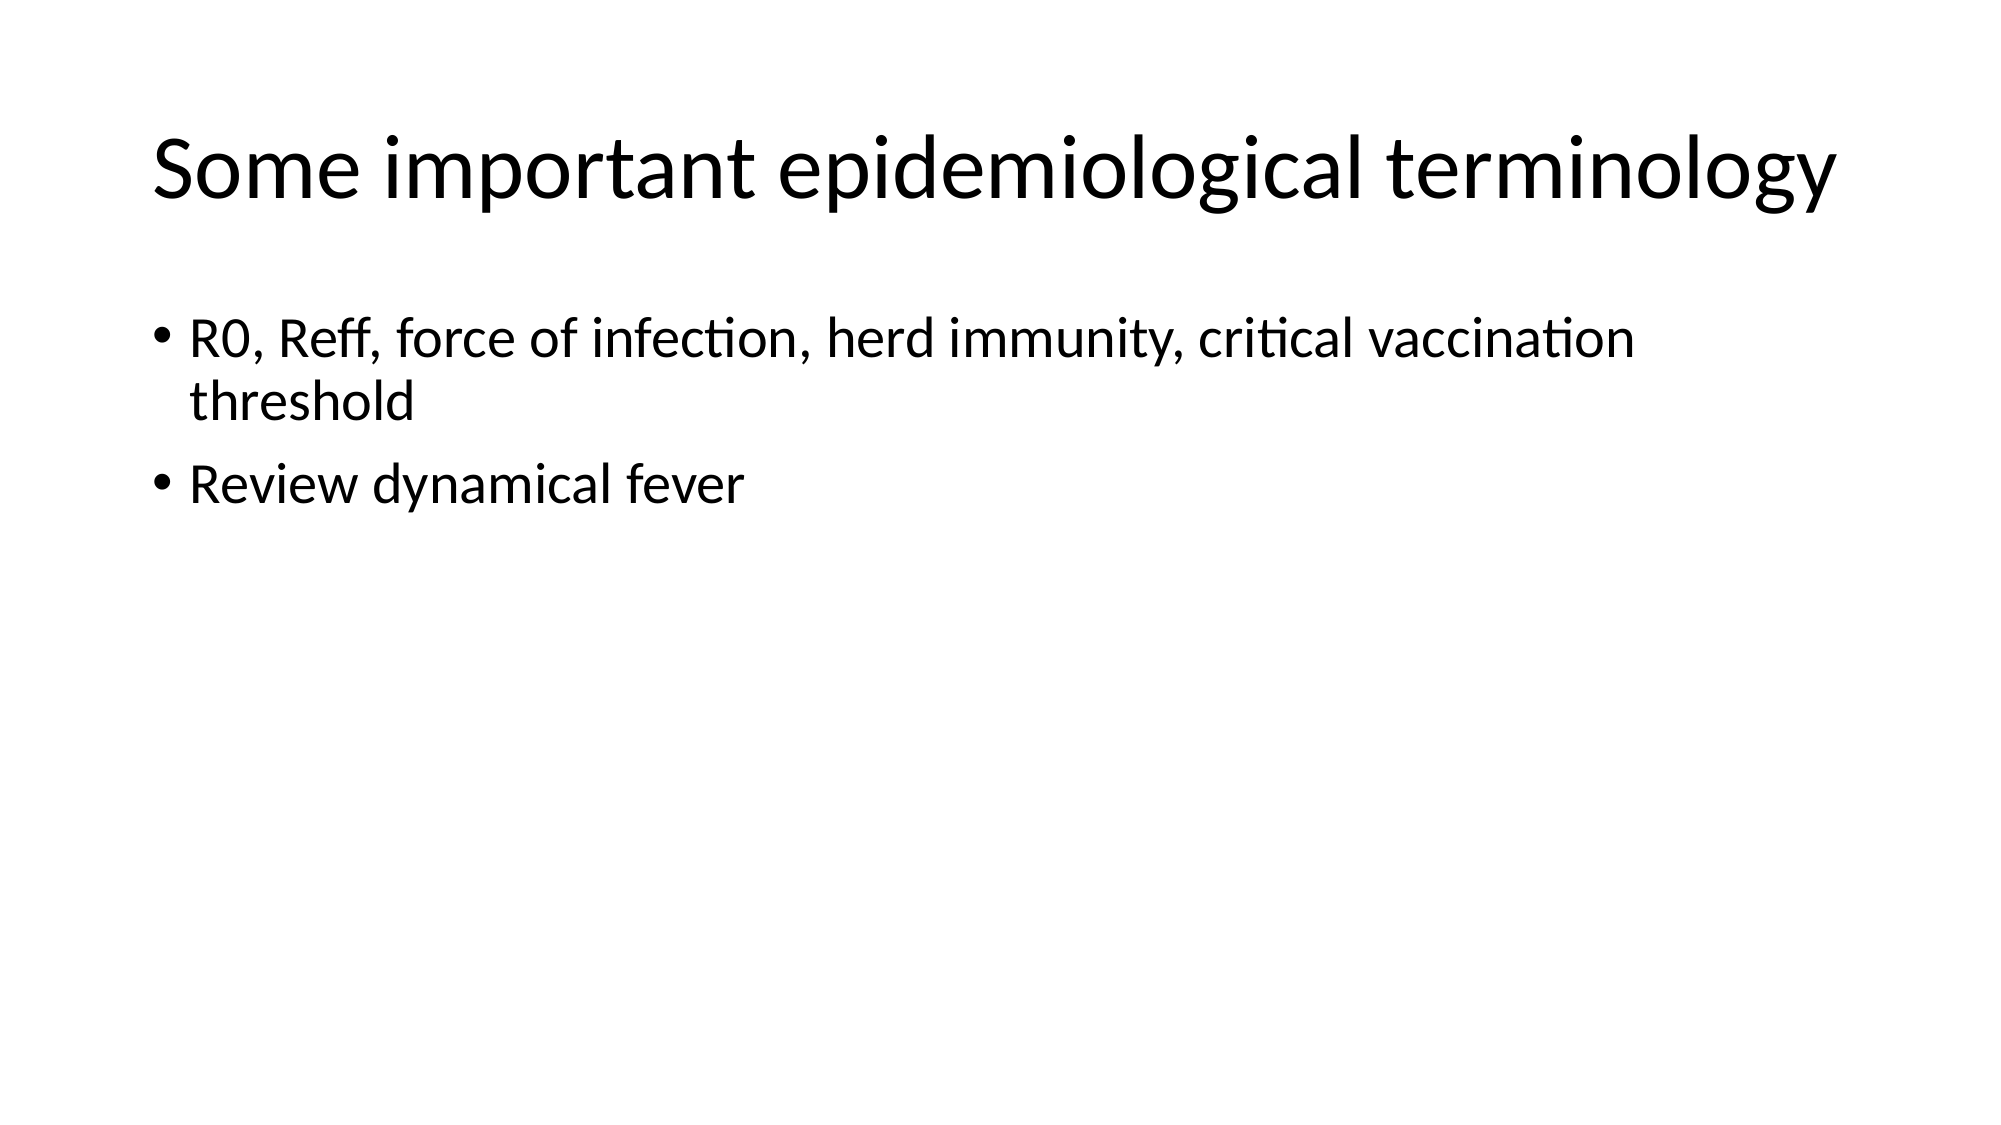

# Some important epidemiological terminology
R0, Reff, force of infection, herd immunity, critical vaccination threshold
Review dynamical fever